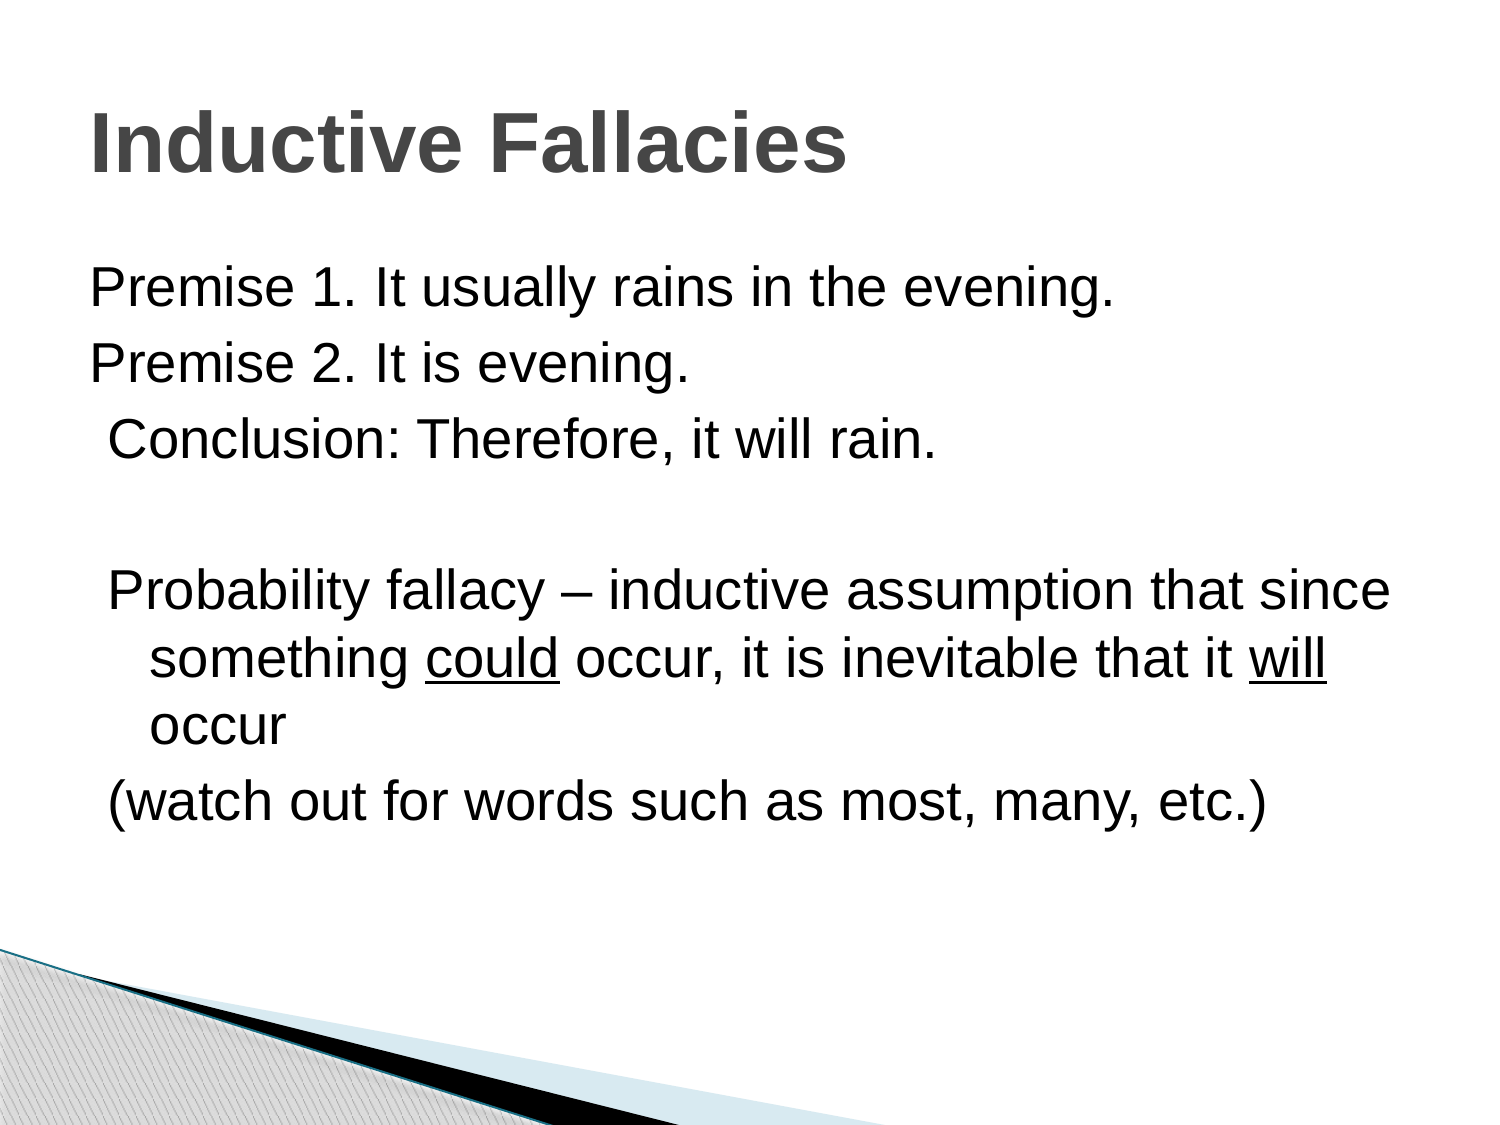

# Inductive Fallacies
Premise 1. It usually rains in the evening.
Premise 2. It is evening.
Conclusion: Therefore, it will rain.

Probability fallacy – inductive assumption that since something could occur, it is inevitable that it will occur
(watch out for words such as most, many, etc.)